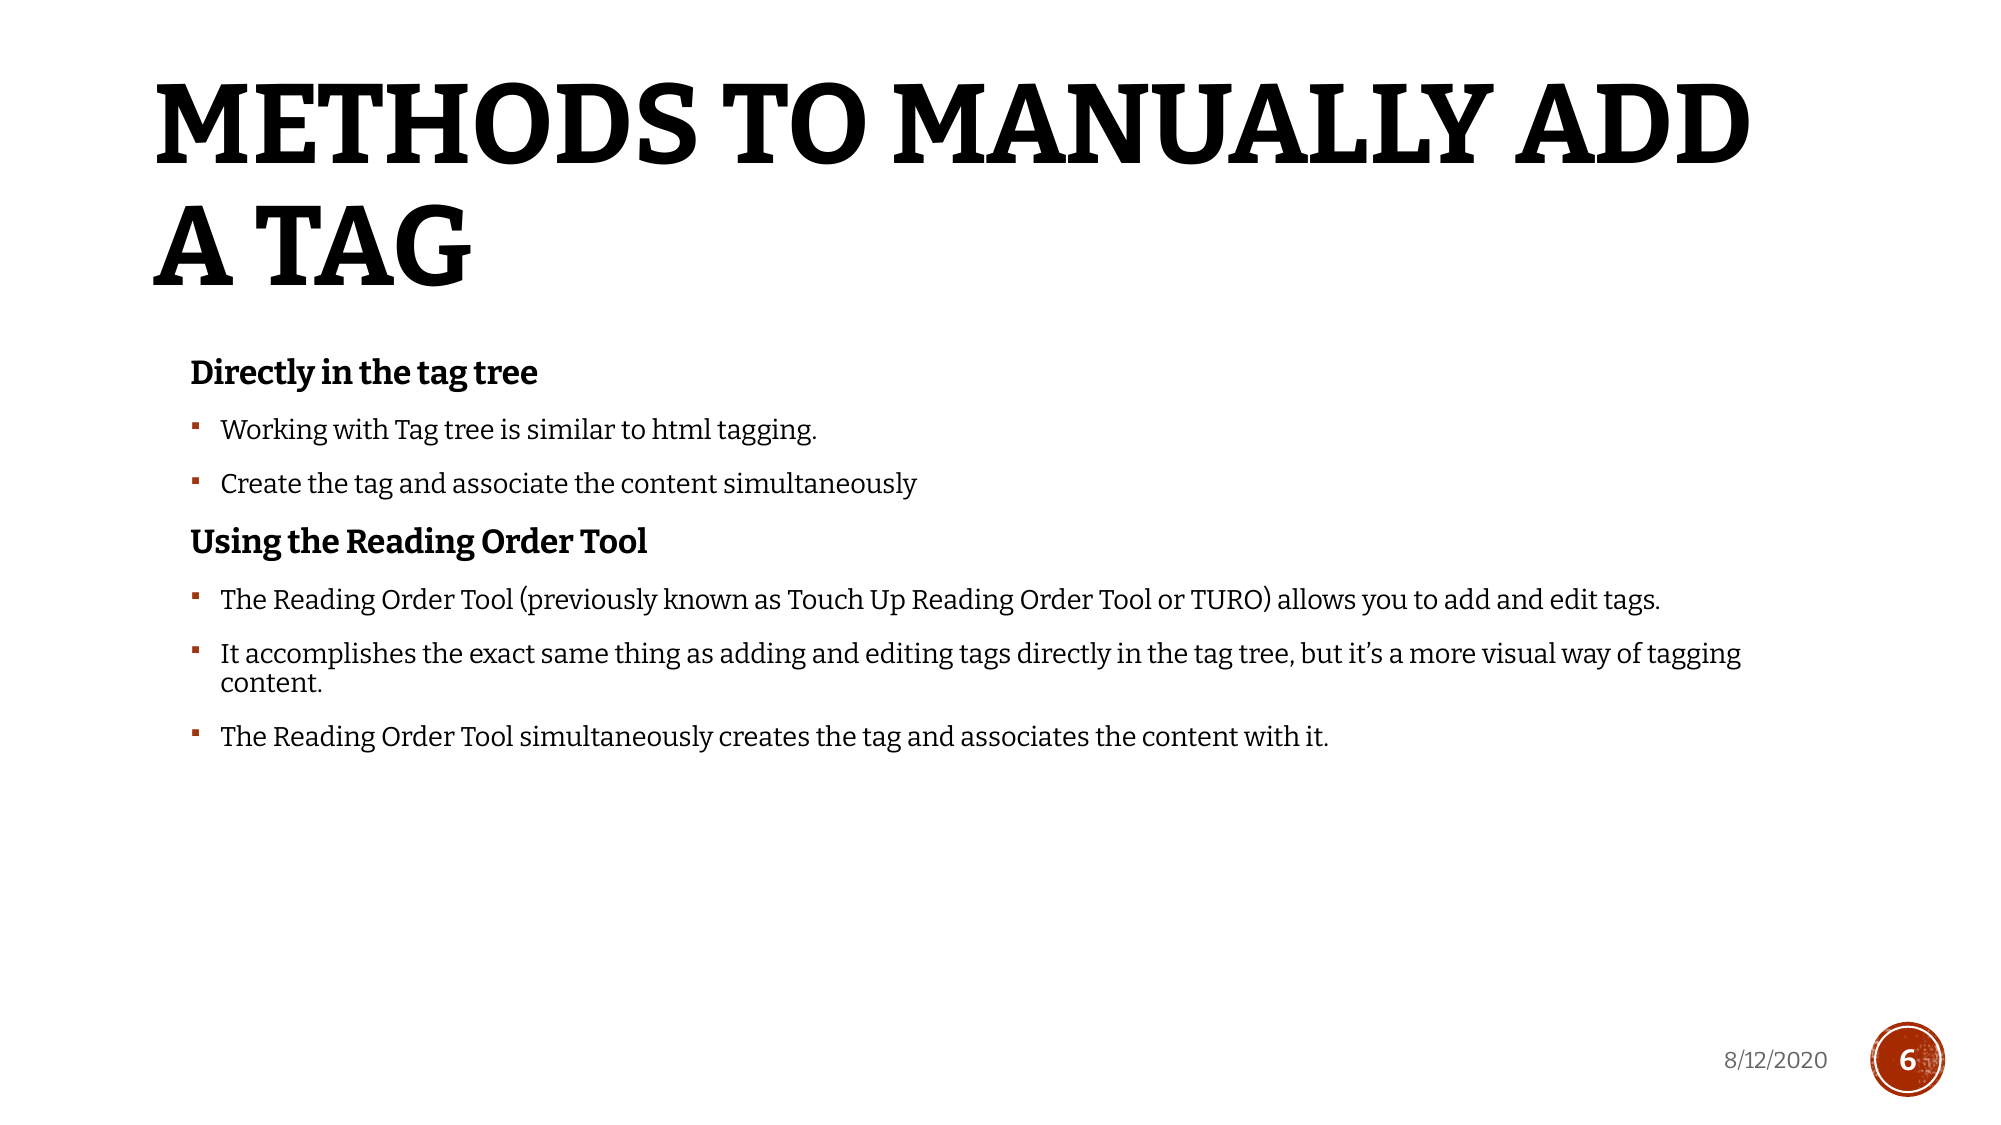

# methods to manually add a tag
Directly in the tag tree
Working with Tag tree is similar to html tagging.
Create the tag and associate the content simultaneously
Using the Reading Order Tool
The Reading Order Tool (previously known as Touch Up Reading Order Tool or TURO) allows you to add and edit tags.
It accomplishes the exact same thing as adding and editing tags directly in the tag tree, but it’s a more visual way of tagging content.
The Reading Order Tool simultaneously creates the tag and associates the content with it.

8/12/2020
6